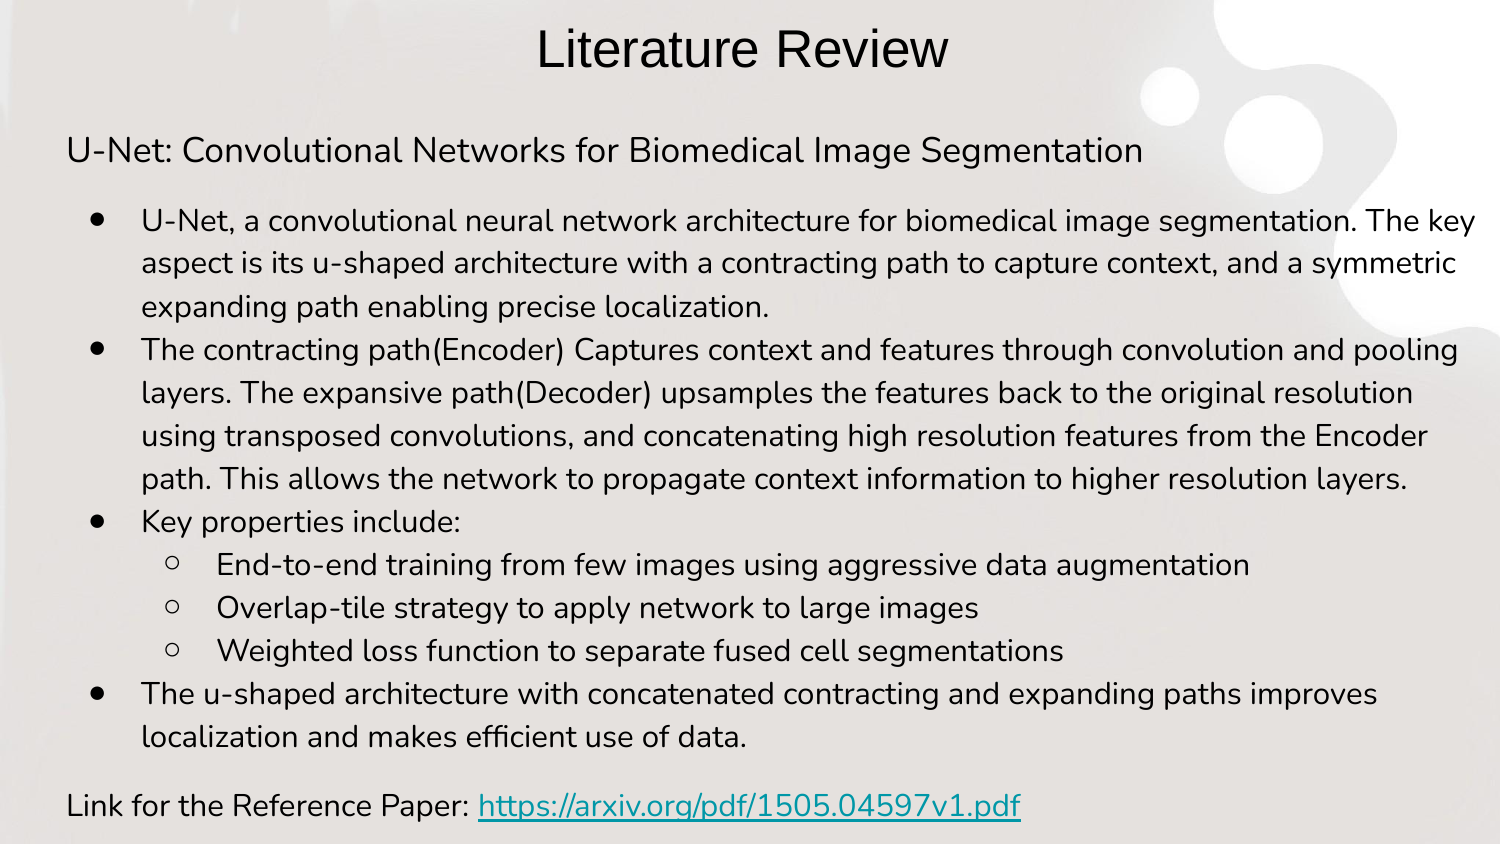

# Literature Review
U-Net: Convolutional Networks for Biomedical Image Segmentation
U-Net, a convolutional neural network architecture for biomedical image segmentation. The key aspect is its u-shaped architecture with a contracting path to capture context, and a symmetric expanding path enabling precise localization.
The contracting path(Encoder) Captures context and features through convolution and pooling layers. The expansive path(Decoder) upsamples the features back to the original resolution using transposed convolutions, and concatenating high resolution features from the Encoder path. This allows the network to propagate context information to higher resolution layers.
Key properties include:
End-to-end training from few images using aggressive data augmentation
Overlap-tile strategy to apply network to large images
Weighted loss function to separate fused cell segmentations
The u-shaped architecture with concatenated contracting and expanding paths improves localization and makes efficient use of data.
Link for the Reference Paper: https://arxiv.org/pdf/1505.04597v1.pdf